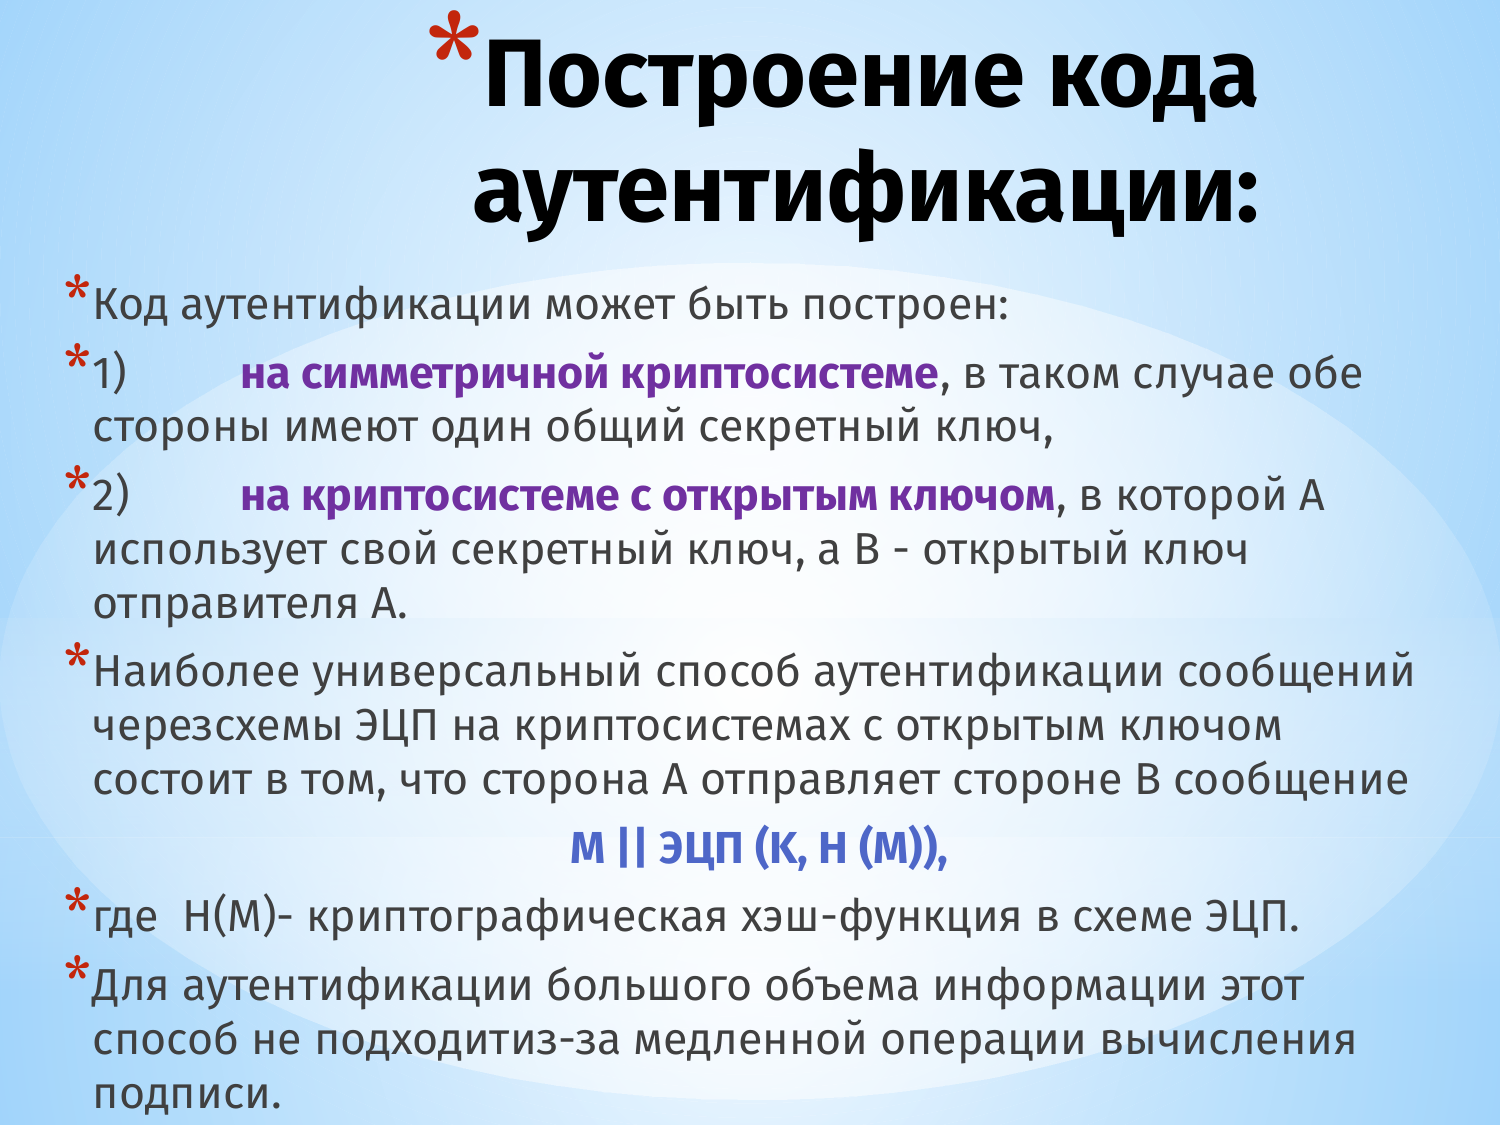

# Построение кода аутентификации:
Код аутентификации может быть построен:
1)	на симметричной криптосистеме, в таком случае обе стороны имеют один общий секретный ключ,
2)	на криптосистеме с открытым ключом, в которой А использует свой секретный ключ, а В - открытый ключ отправителя А.
Наиболее универсальный способ аутентификации сообщений через схемы ЭЦП на криптосистемах с открытым ключом состоит в том, что сторона А отправляет стороне В сообщение
M || ЭЦП (K, H (M)),
где  H(M)- криптографическая хэш-функция в схеме ЭЦП.
Для аутентификации большого объема информации этот способ не подходит из-за медленной операции вычисления подписи.